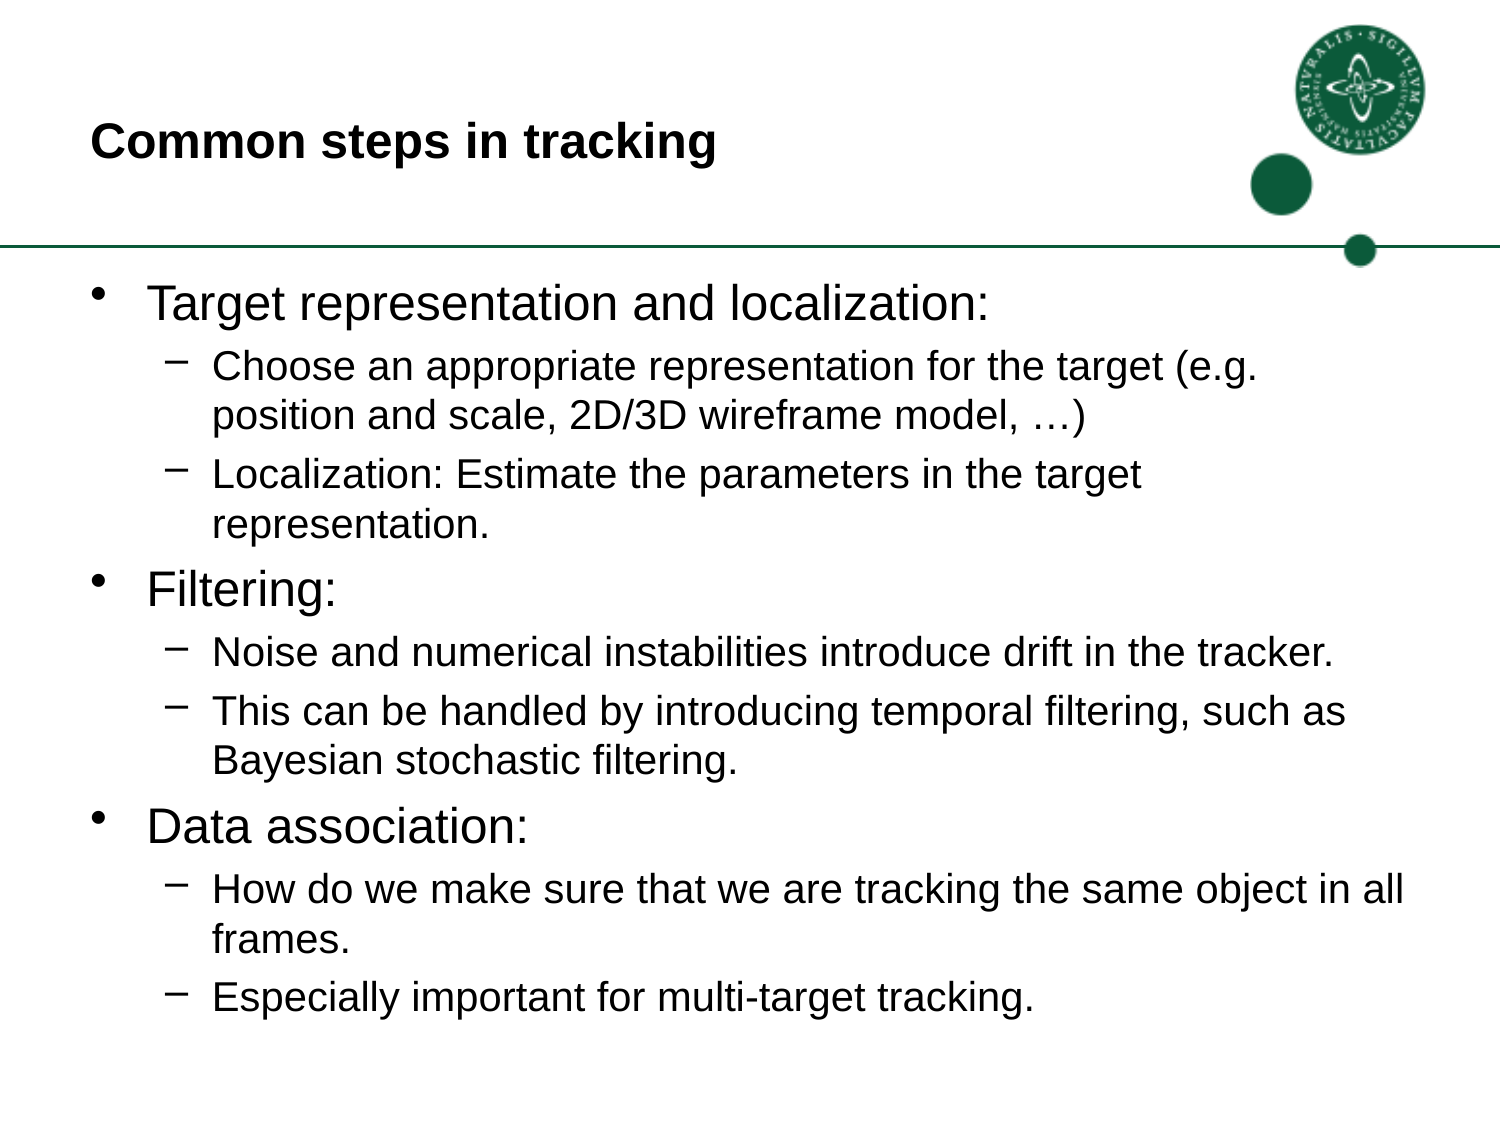

# Common steps in tracking
Target representation and localization:
Choose an appropriate representation for the target (e.g. position and scale, 2D/3D wireframe model, …)
Localization: Estimate the parameters in the target representation.
Filtering:
Noise and numerical instabilities introduce drift in the tracker.
This can be handled by introducing temporal filtering, such as Bayesian stochastic filtering.
Data association:
How do we make sure that we are tracking the same object in all frames.
Especially important for multi-target tracking.